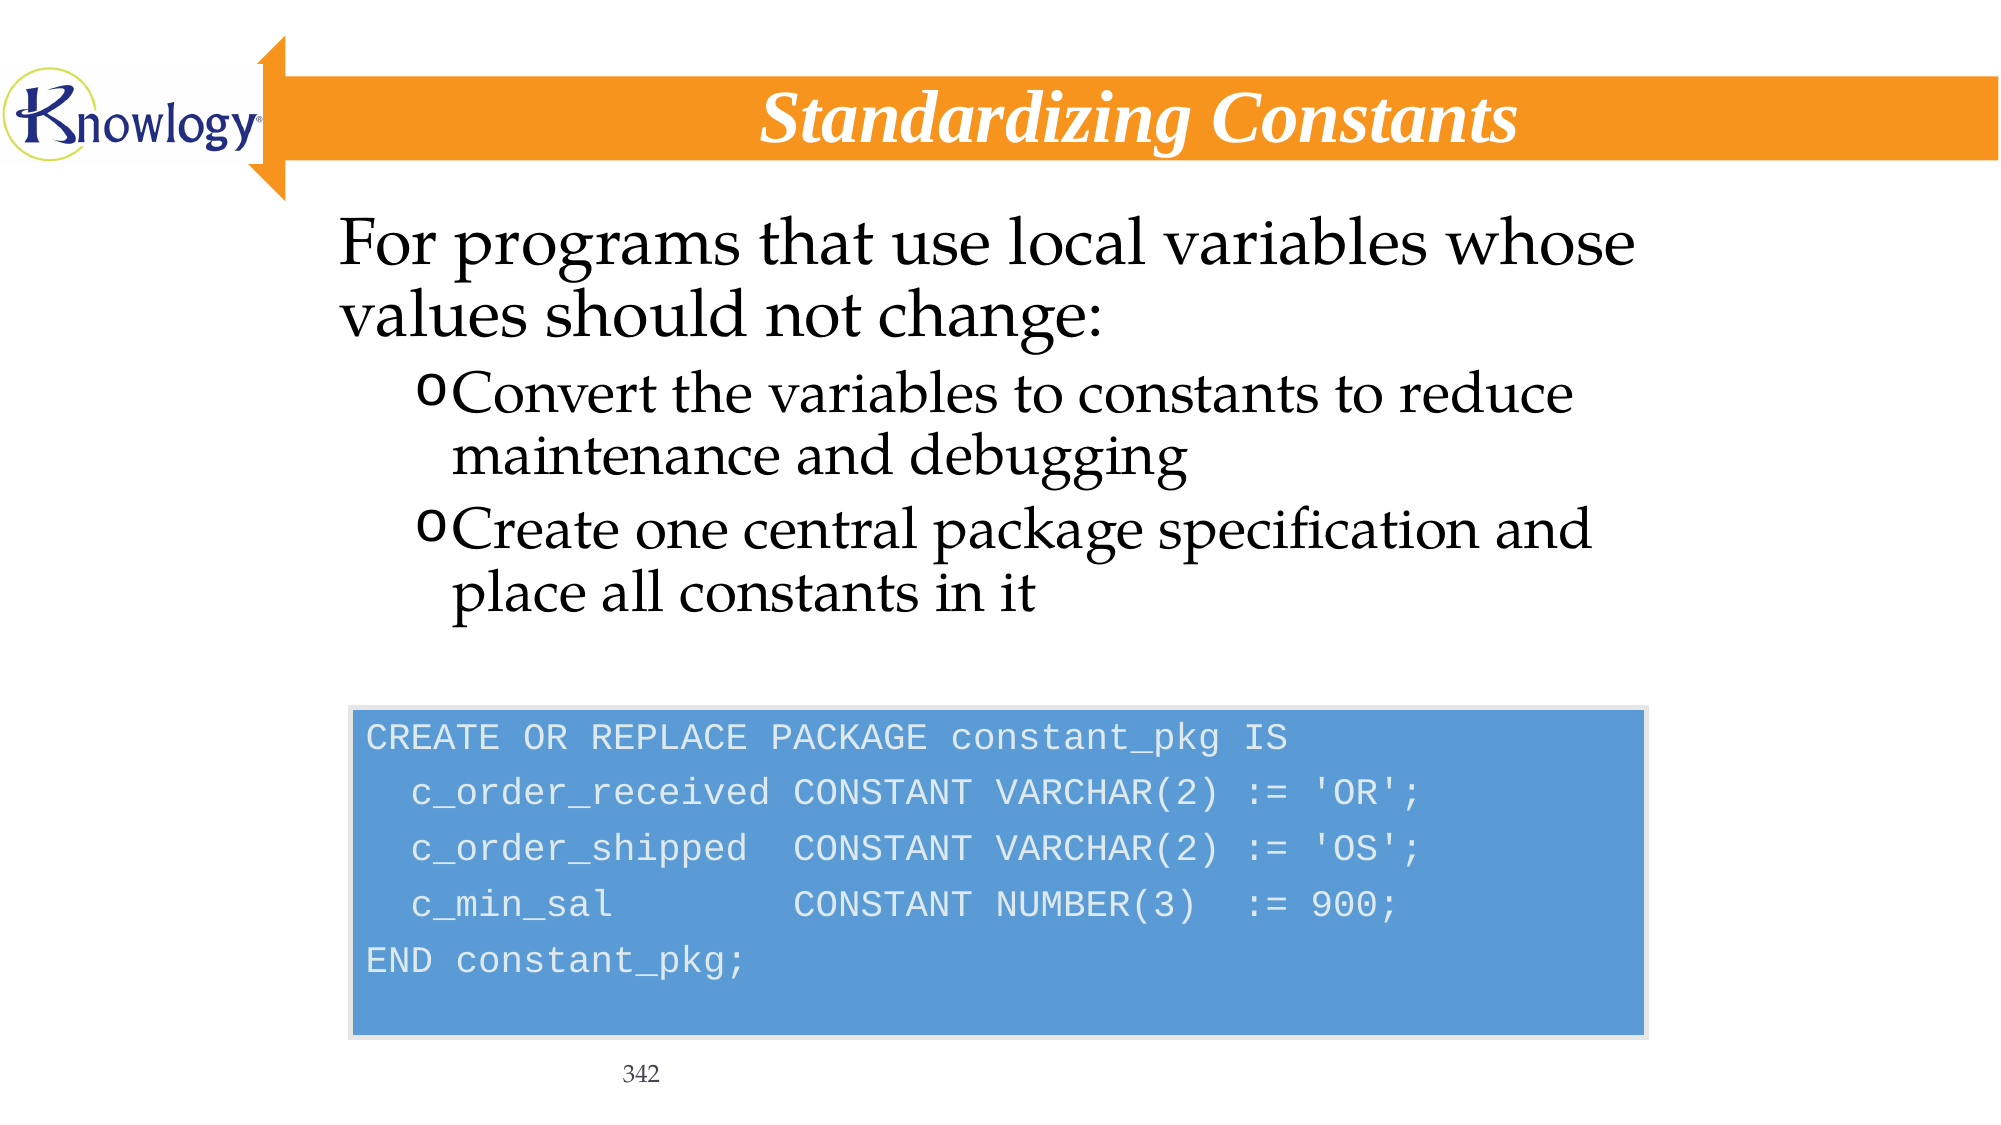

# Standardizing Constants
For programs that use local variables whose values should not change:
Convert the variables to constants to reduce maintenance and debugging
Create one central package specification and place all constants in it
CREATE OR REPLACE PACKAGE constant_pkg IS
  c_order_received CONSTANT VARCHAR(2) := 'OR';
  c_order_shipped  CONSTANT VARCHAR(2) := 'OS';
  c_min_sal        CONSTANT NUMBER(3)  := 900;
END constant_pkg;
342